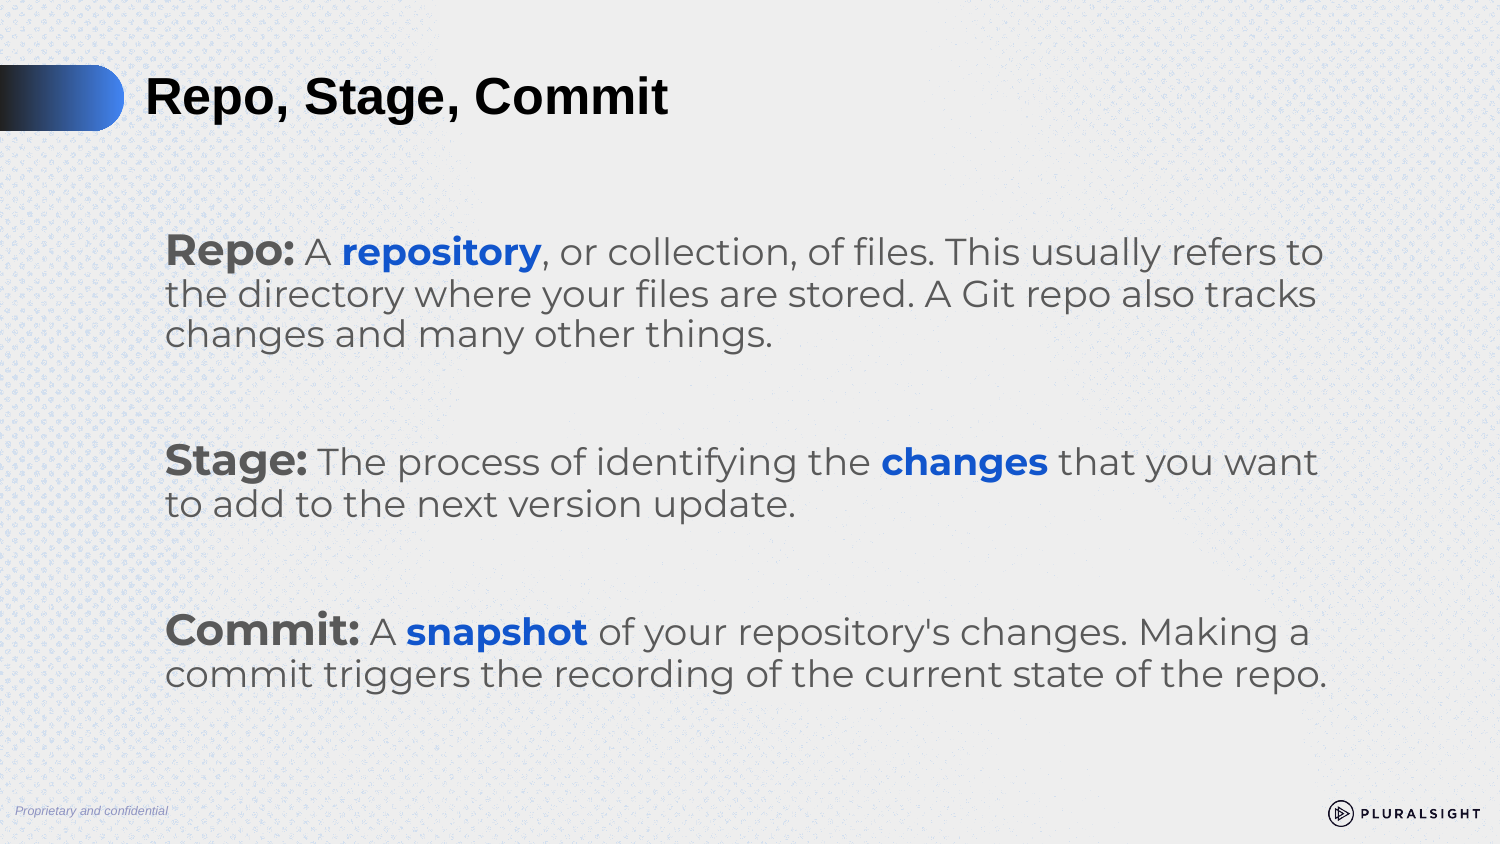

# Repo, Stage, Commit
Repo: A repository, or collection, of files. This usually refers to the directory where your files are stored. A Git repo also tracks changes and many other things.

Stage: The process of identifying the changes that you want to add to the next version update.

Commit: A snapshot of your repository's changes. Making a commit triggers the recording of the current state of the repo.